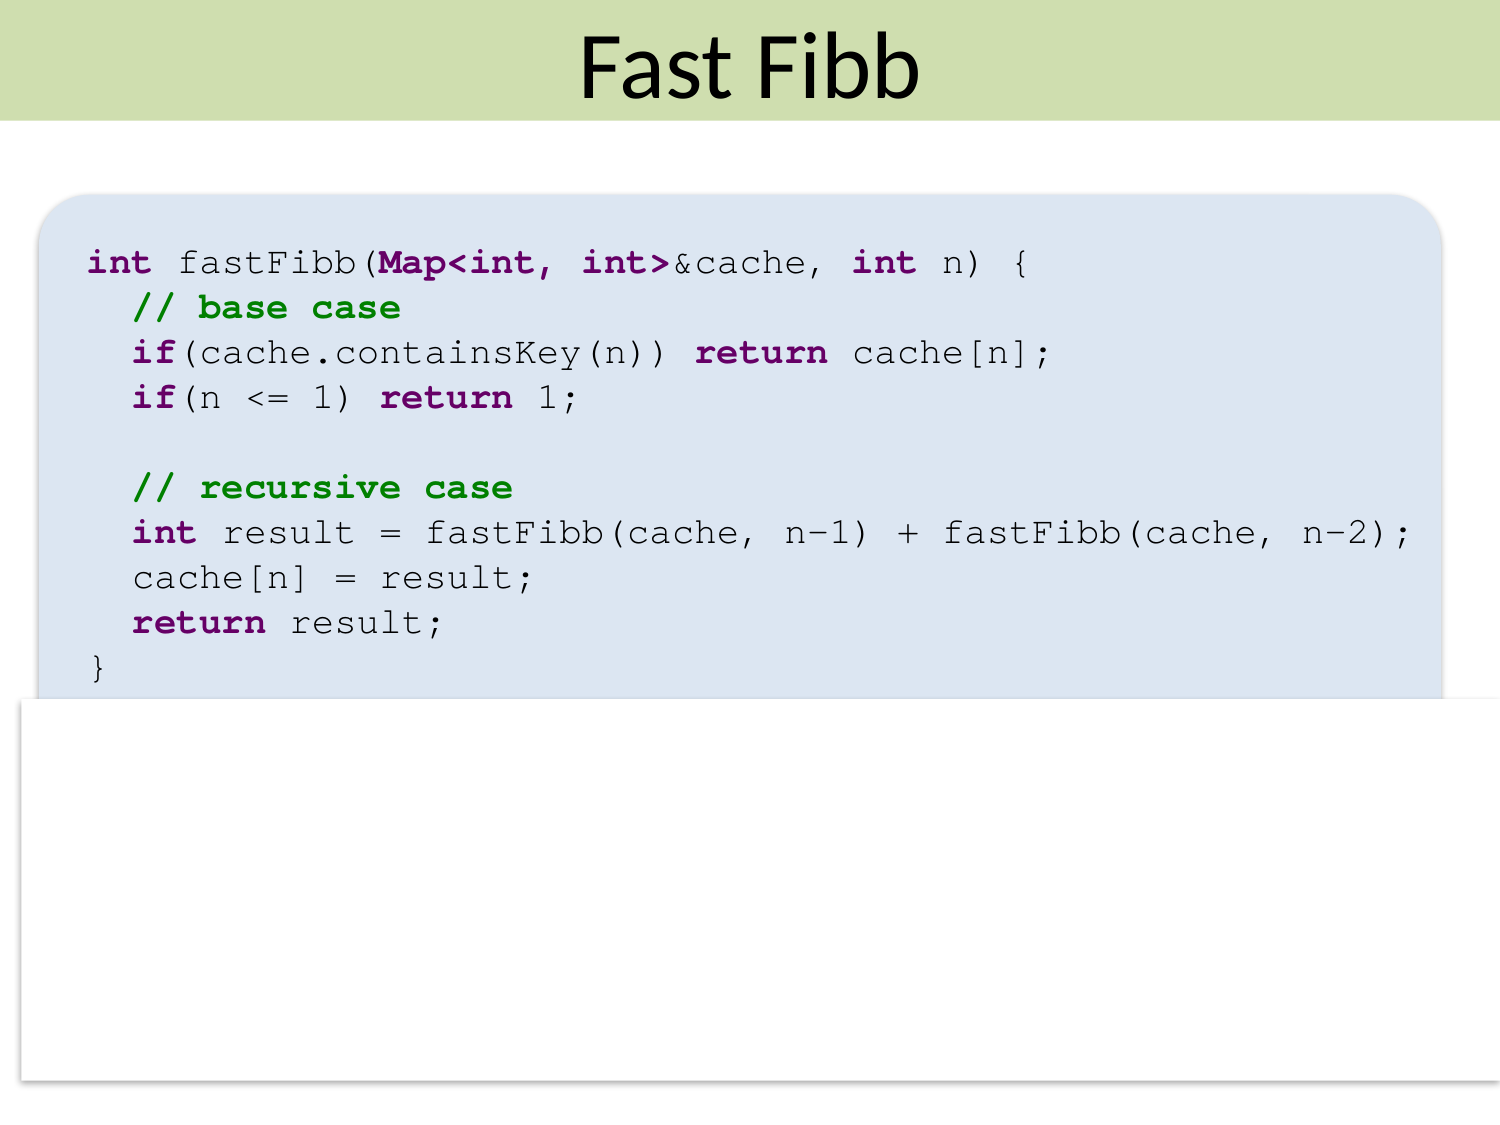

Fast Fibb

int fastFibb(Map<int, int>&cache, int n) {
  // base case
  if(cache.containsKey(n)) return cache[n];
  if(n <= 1) return 1;

  // recursive case
  int result = fastFibb(cache, n-1) + fastFibb(cache, n-2);
  cache[n] = result;
  return result;
}

// This is now a wrapper that calls fastFibb
int fibb(int n) {
  Map<int, int> cache;
  return fastFibb(cache, n);
}